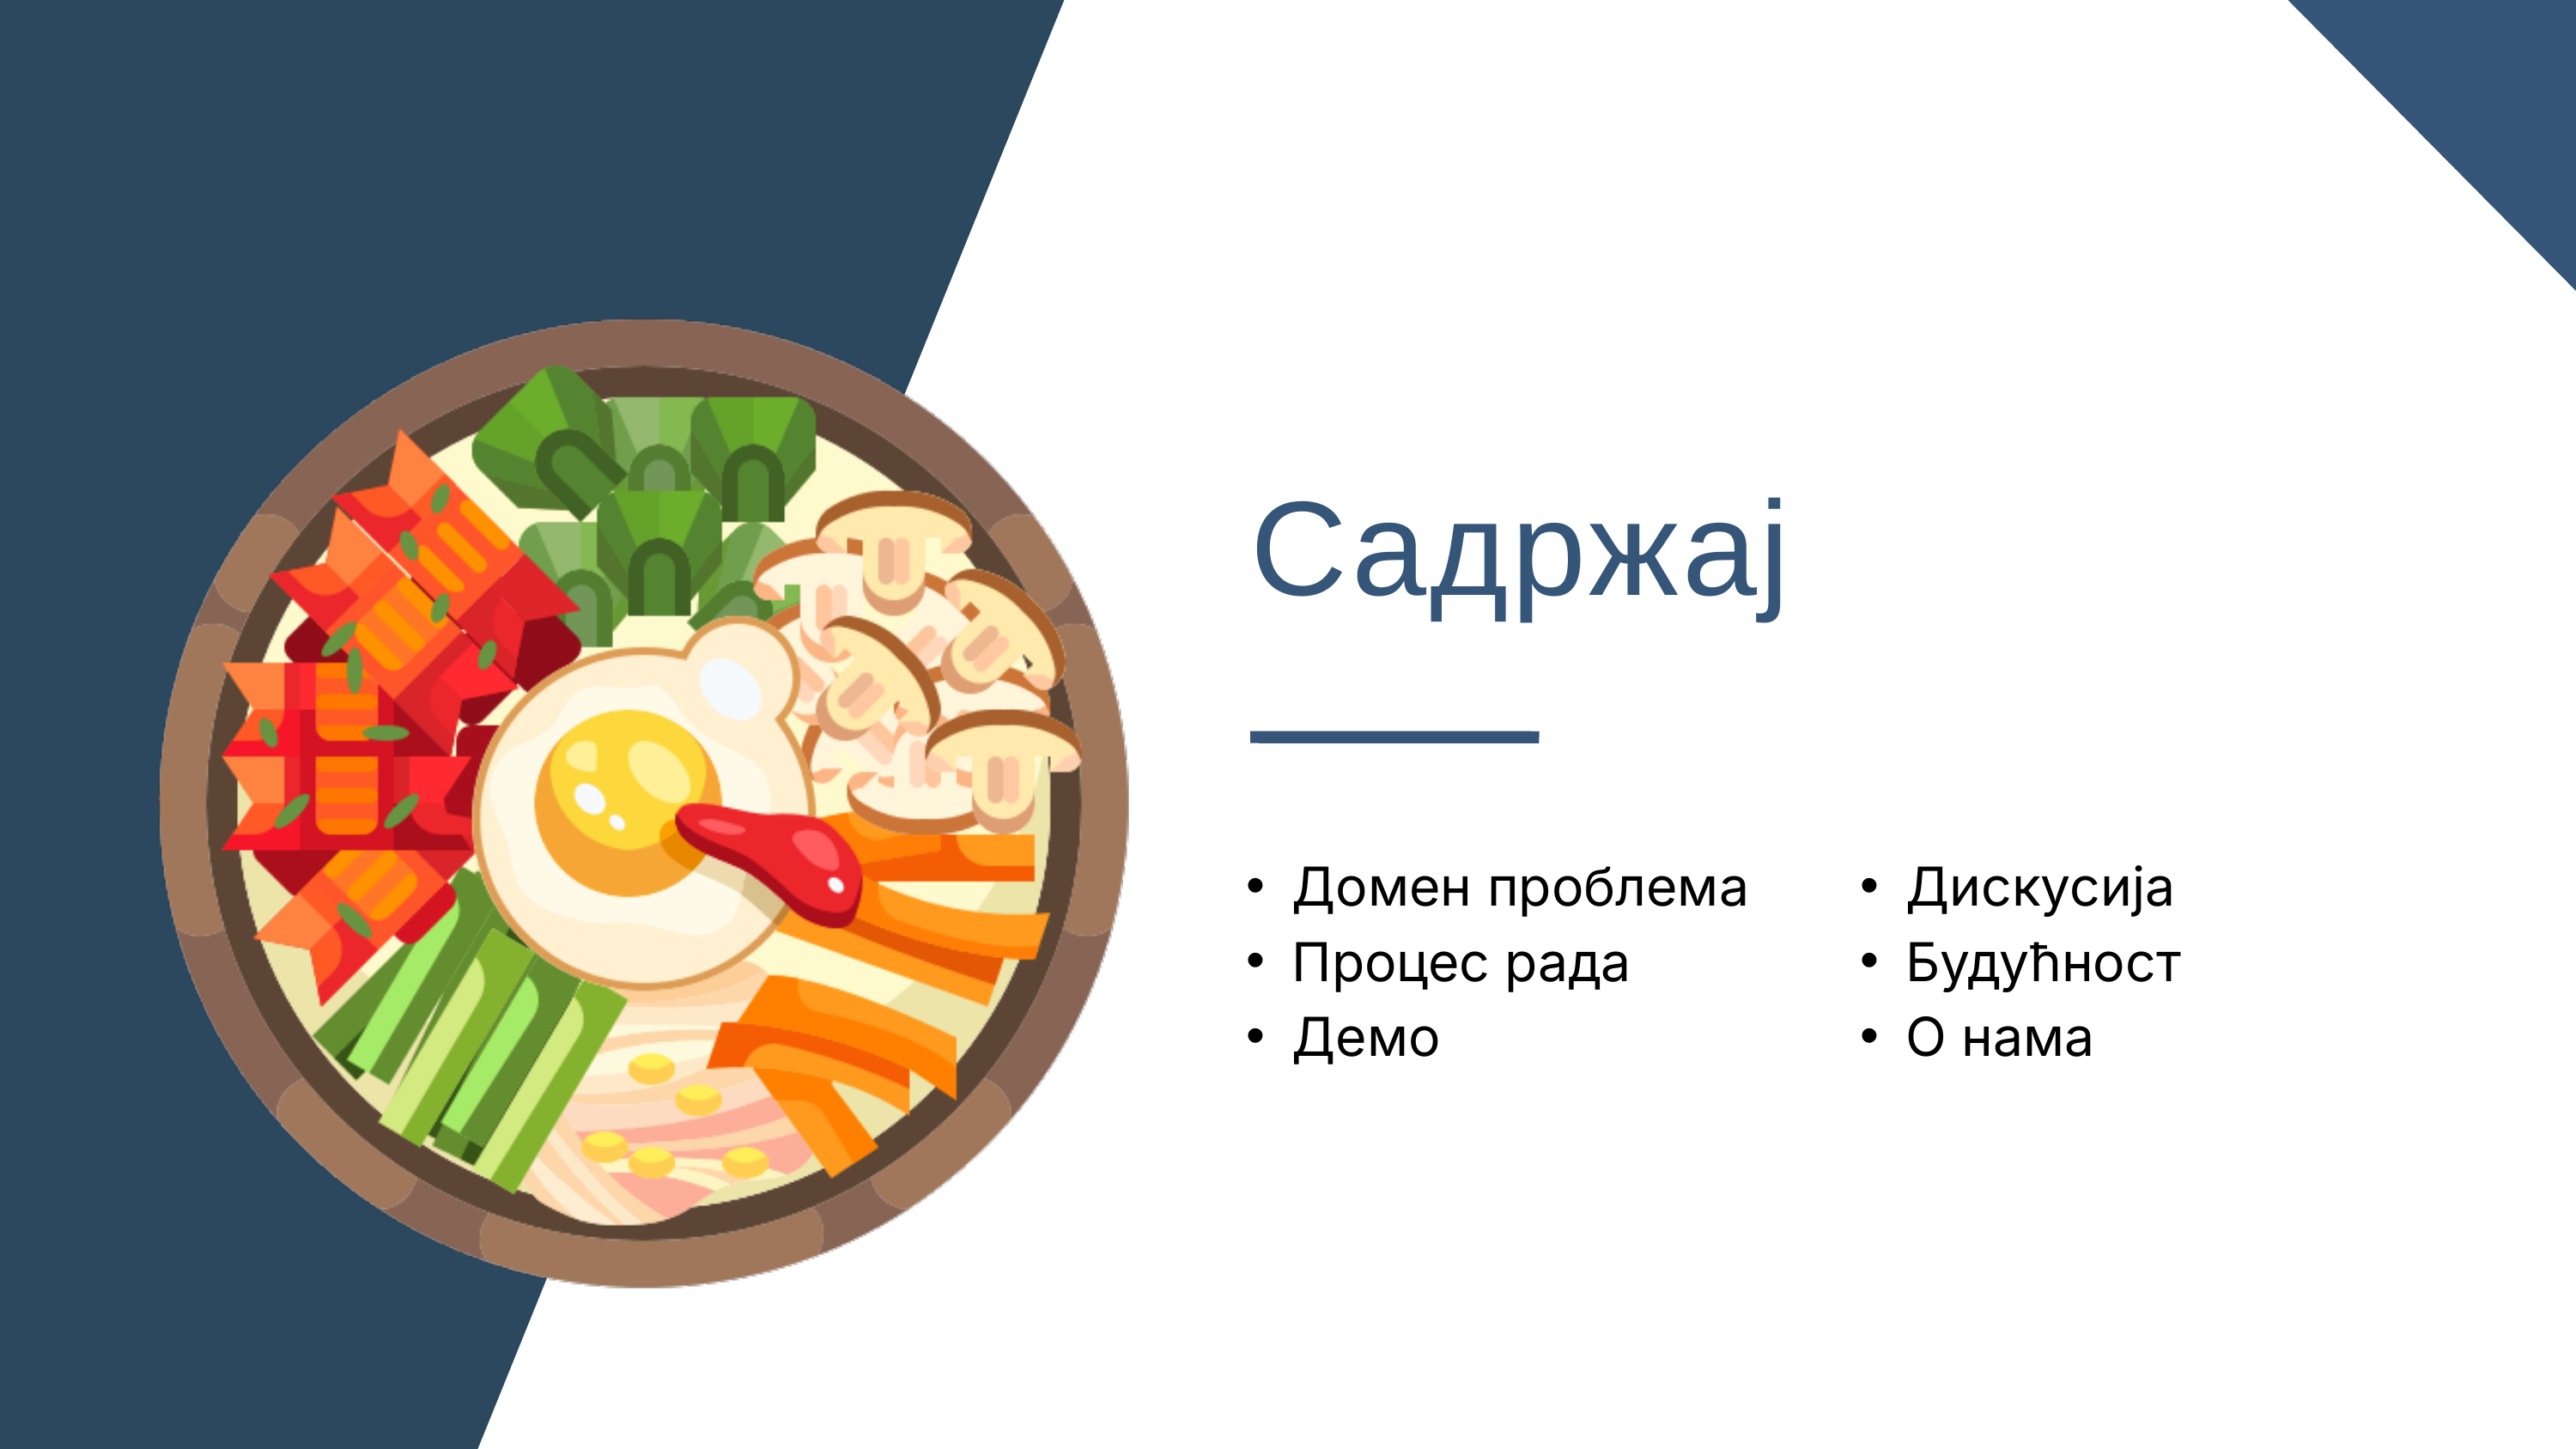

Садржај

Домен проблема
Процес рада
Демо
Дискусија
Будућност
О нама